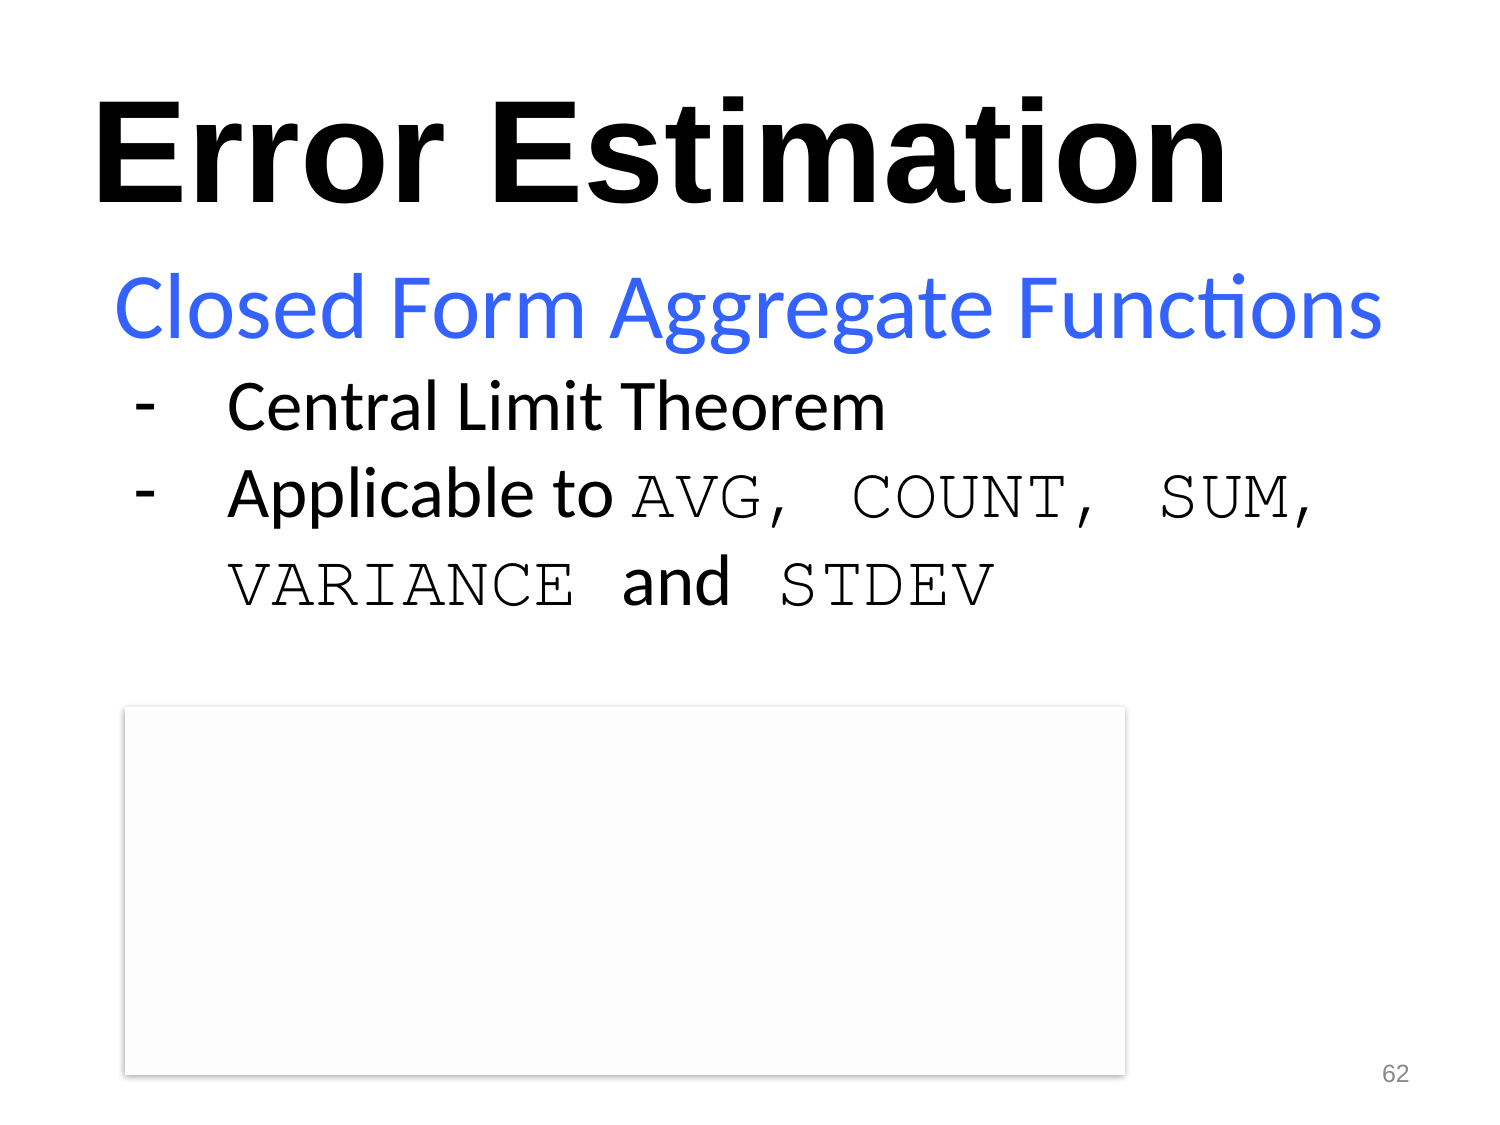

# Error Estimation
Closed Form Aggregate Functions
Central Limit Theorem
Applicable to AVG, COUNT, SUM, VARIANCE and STDEV

62